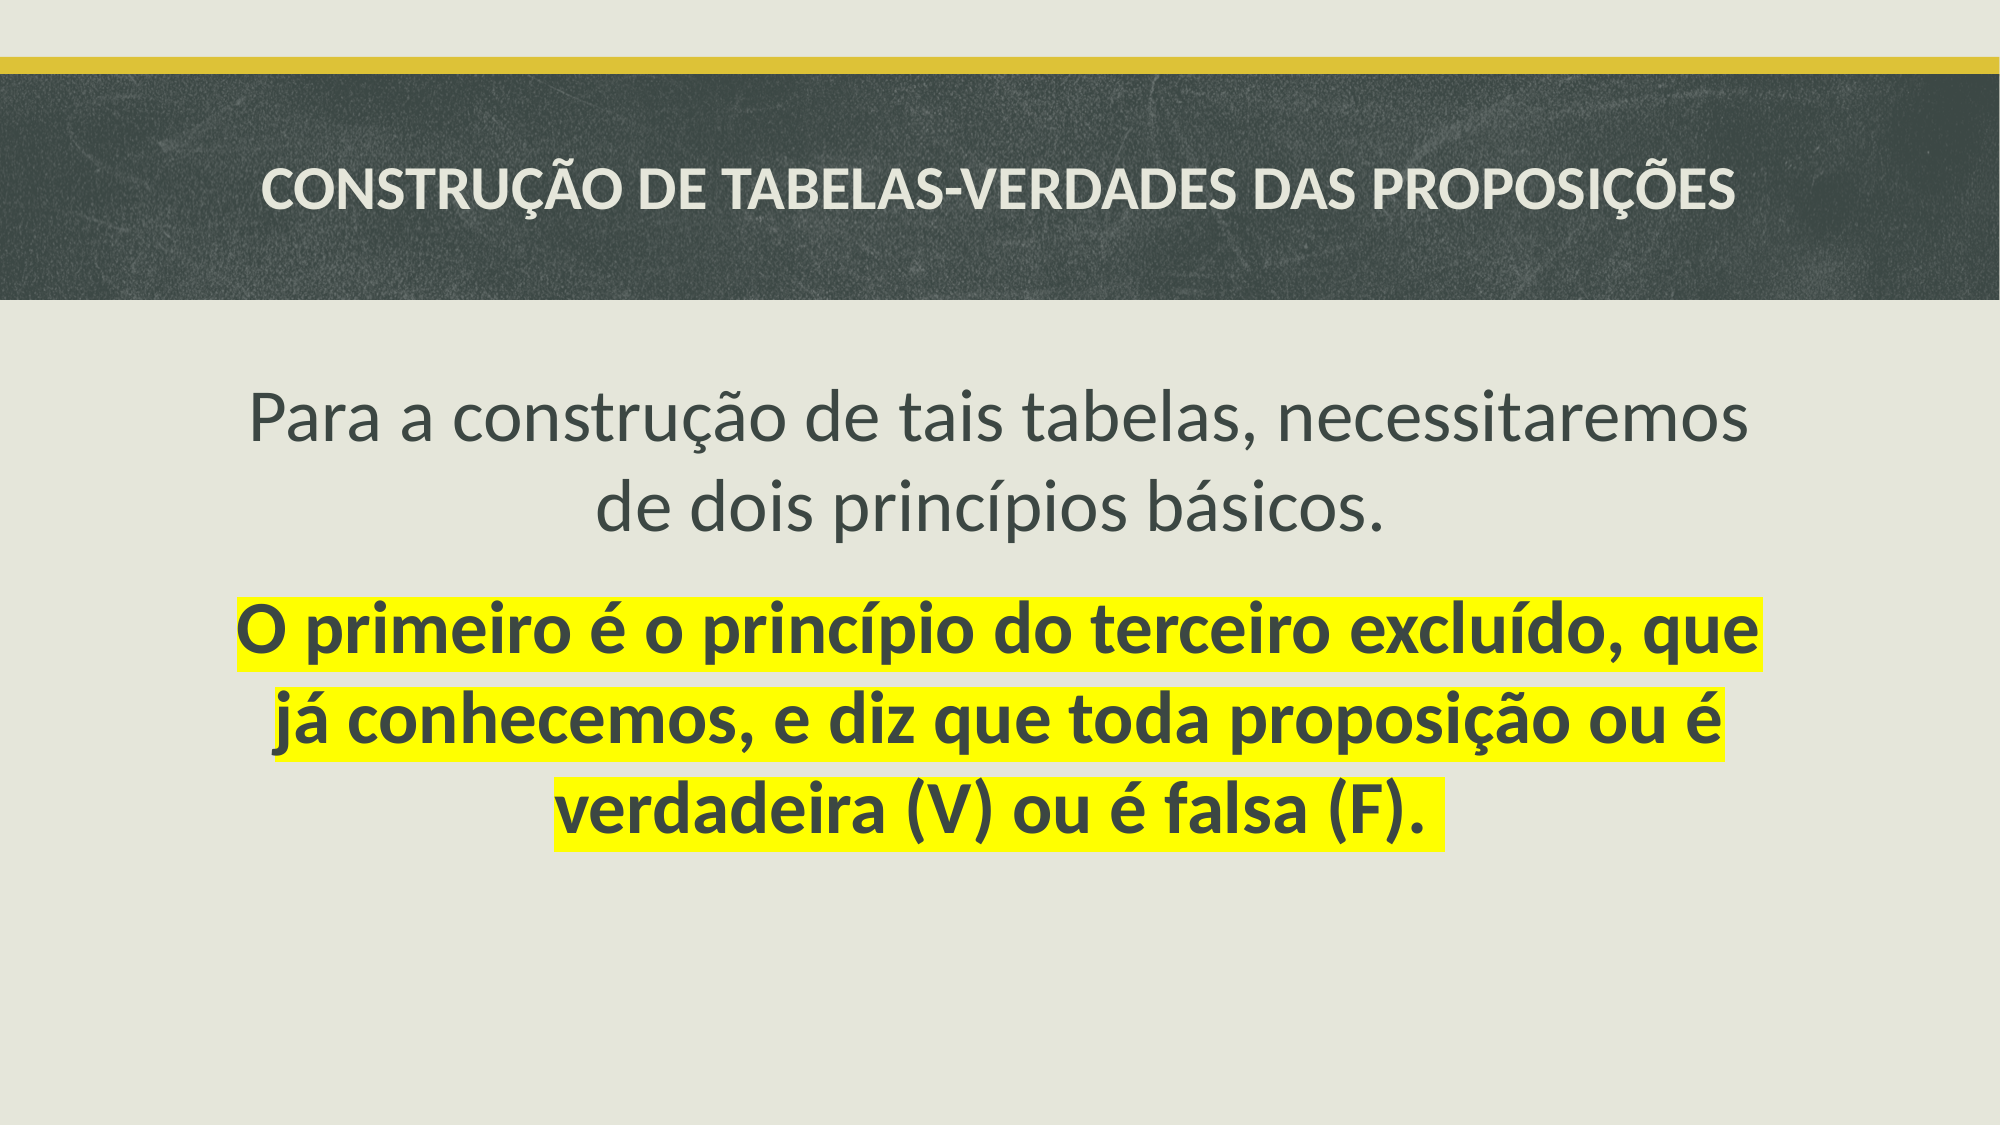

# CONSTRUÇÃO DE TABELAS-VERDADES DAS PROPOSIÇÕES
Para a construção de tais tabelas, necessitaremos de dois princípios básicos.
O primeiro é o princípio do terceiro excluído, que já conhecemos, e diz que toda proposição ou é verdadeira (V) ou é falsa (F).